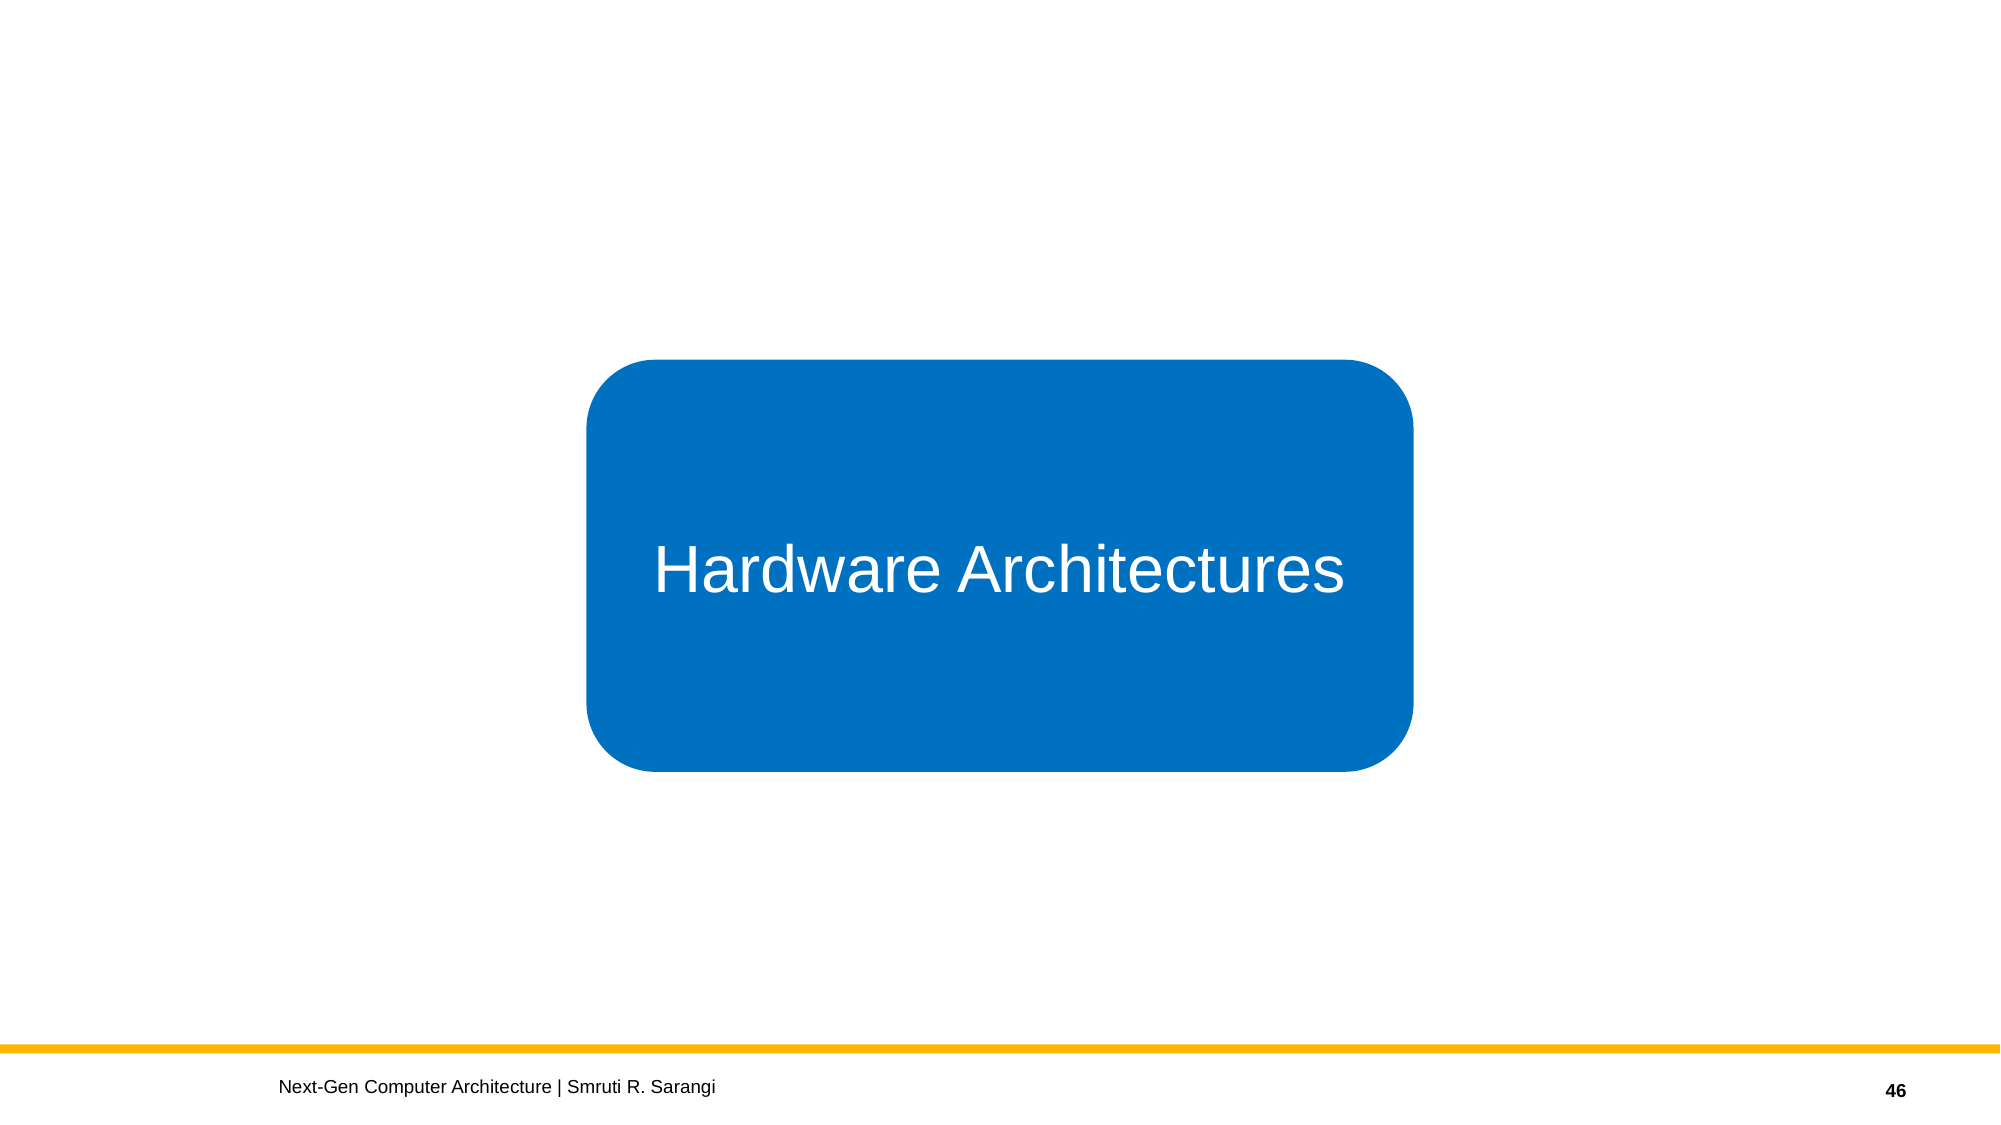

Hardware Architectures
Next-Gen Computer Architecture | Smruti R. Sarangi
46